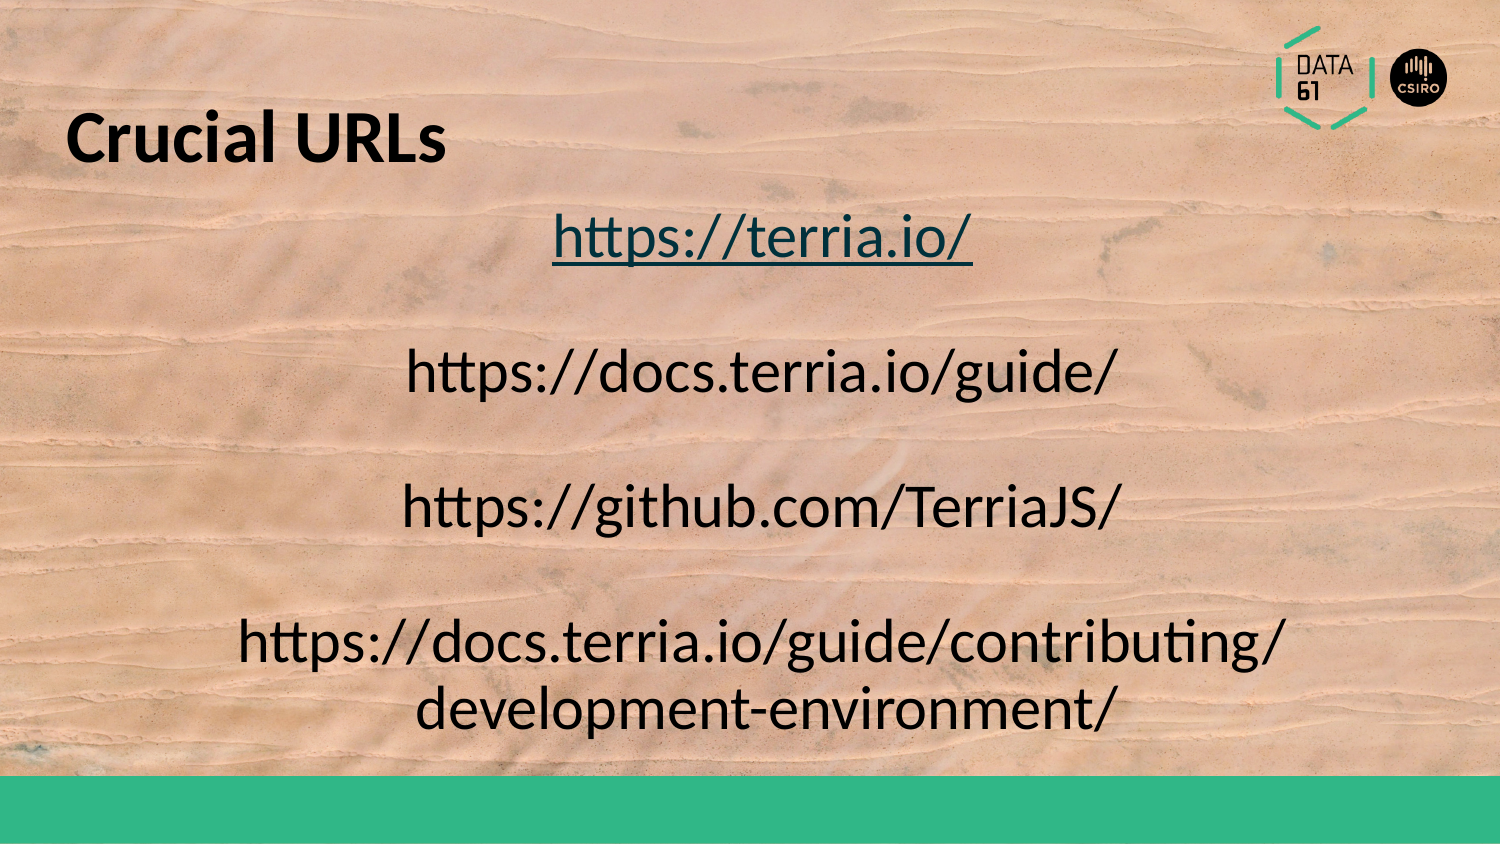

# Crucial URLs
https://terria.io/

https://docs.terria.io/guide/

https://github.com/TerriaJS/

https://docs.terria.io/guide/contributing/development-environment/